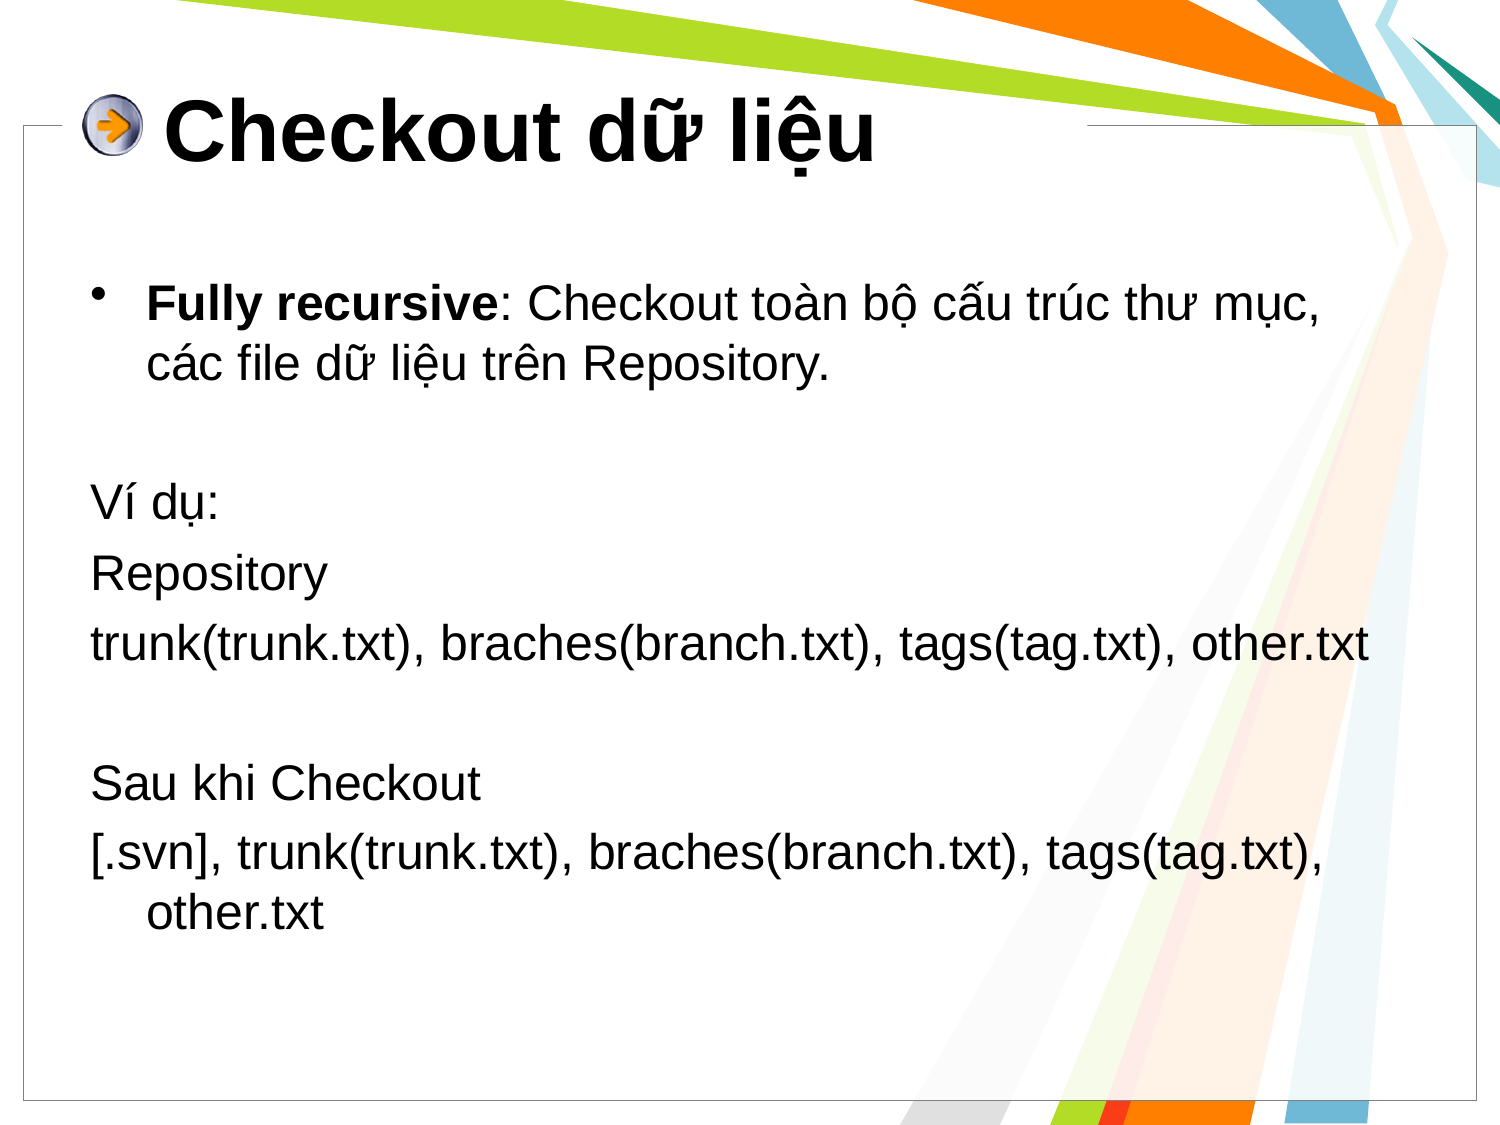

# Checkout dữ liệu
Fully recursive: Checkout toàn bộ cấu trúc thư mục, các file dữ liệu trên Repository.

Ví dụ:
Repository
trunk(trunk.txt), braches(branch.txt), tags(tag.txt), other.txt

Sau khi Checkout
[.svn], trunk(trunk.txt), braches(branch.txt), tags(tag.txt), other.txt